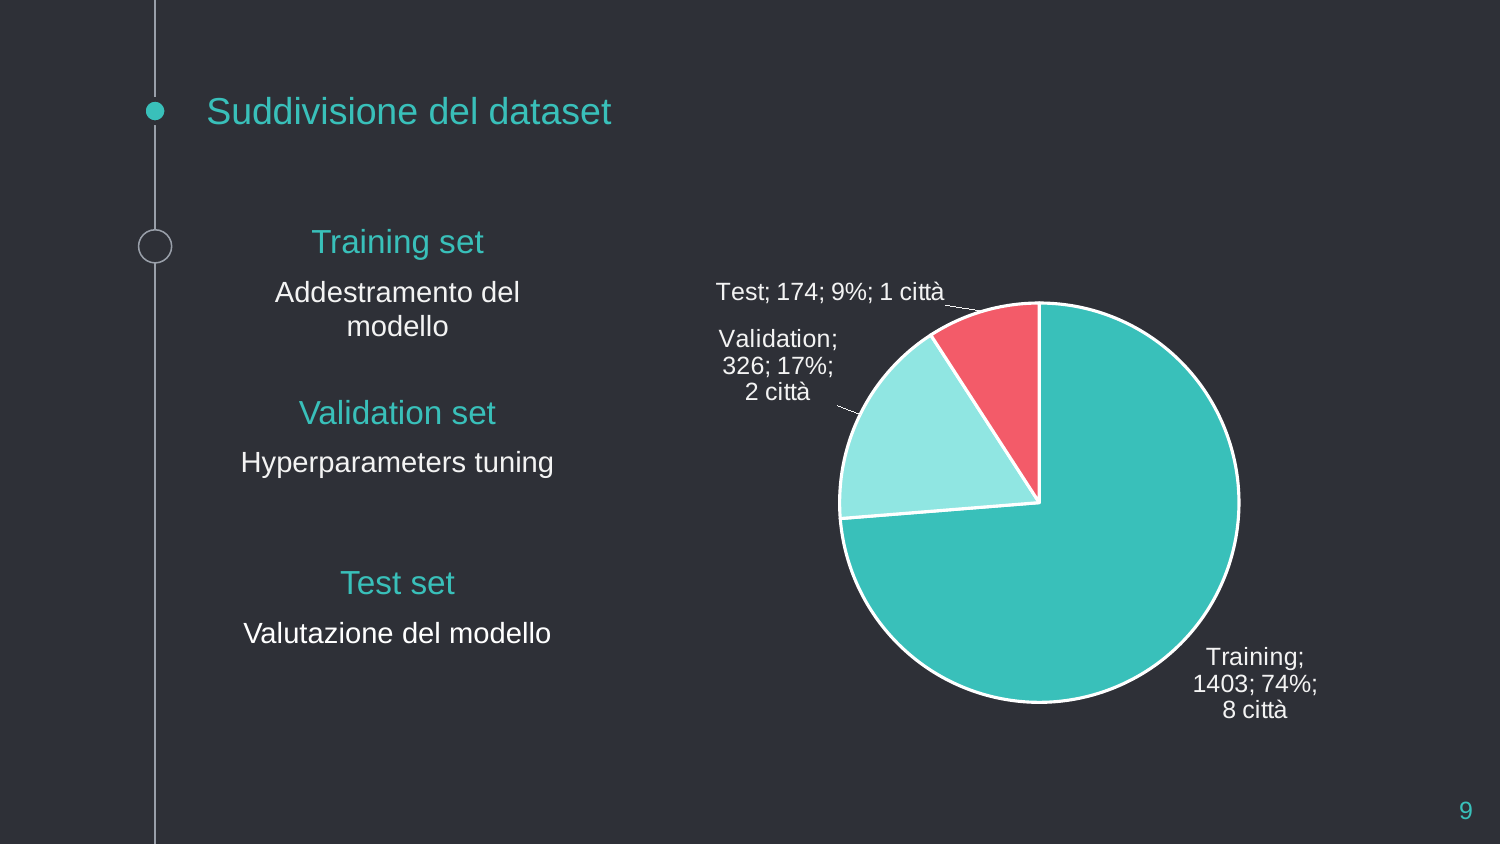

# Suddivisione del dataset
Training set
Addestramento del modello

### Chart

| Category | Immagini |
|---|---|
| Training | 1403.0 |
| Validation | 326.0 |
| Test | 174.0 |
Validation set
Hyperparameters tuning
Test set
Valutazione del modello
9